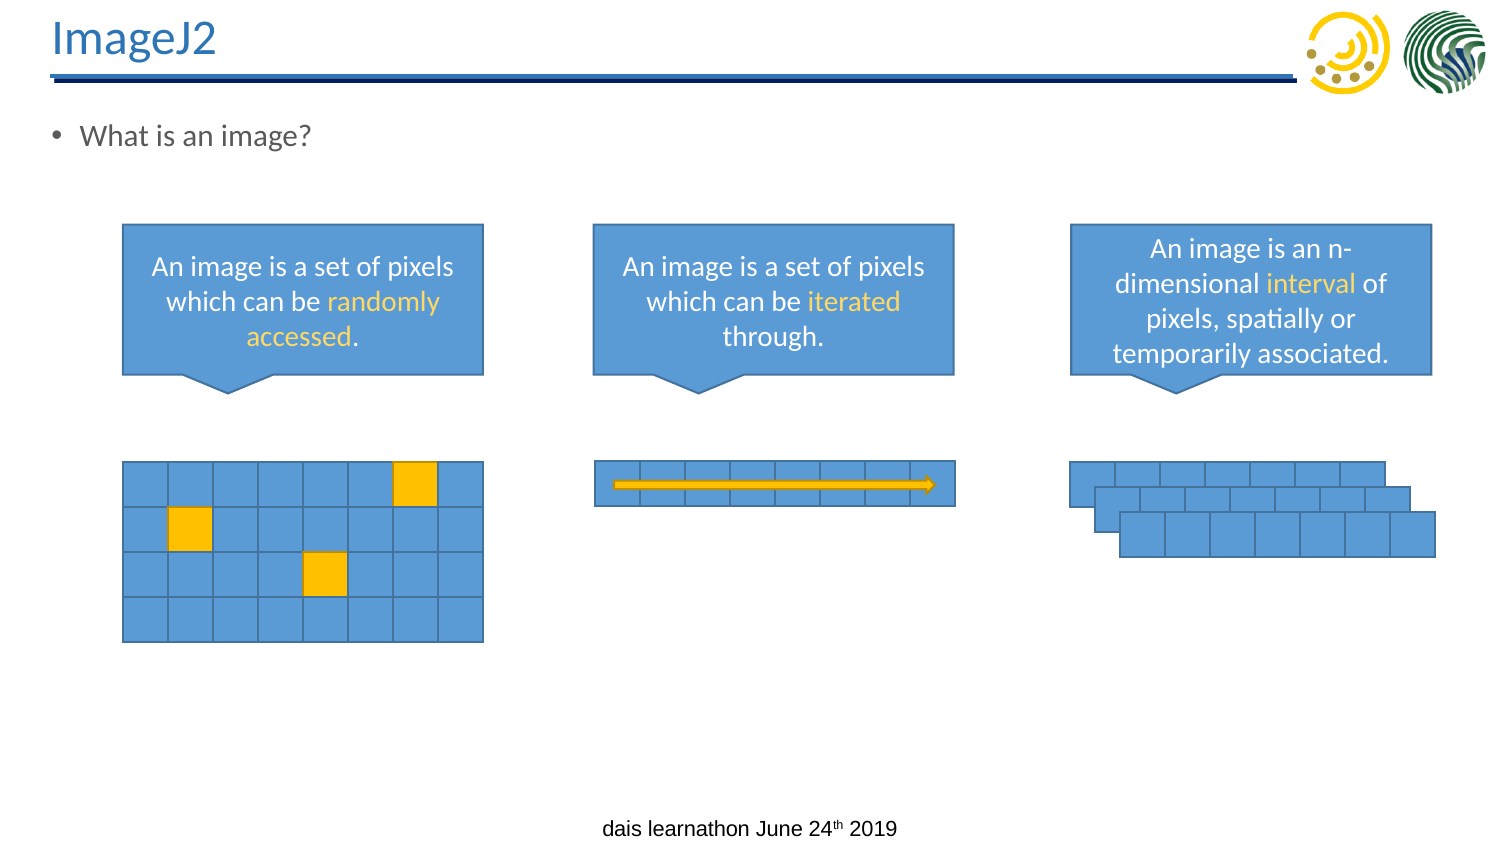

# ImageJ2
What is an image?
An image is a set of pixels which can be randomly accessed.

An image is a set of pixels which can be iterated through.

An image is an n-dimensional interval of pixels, spatially or temporarily associated.